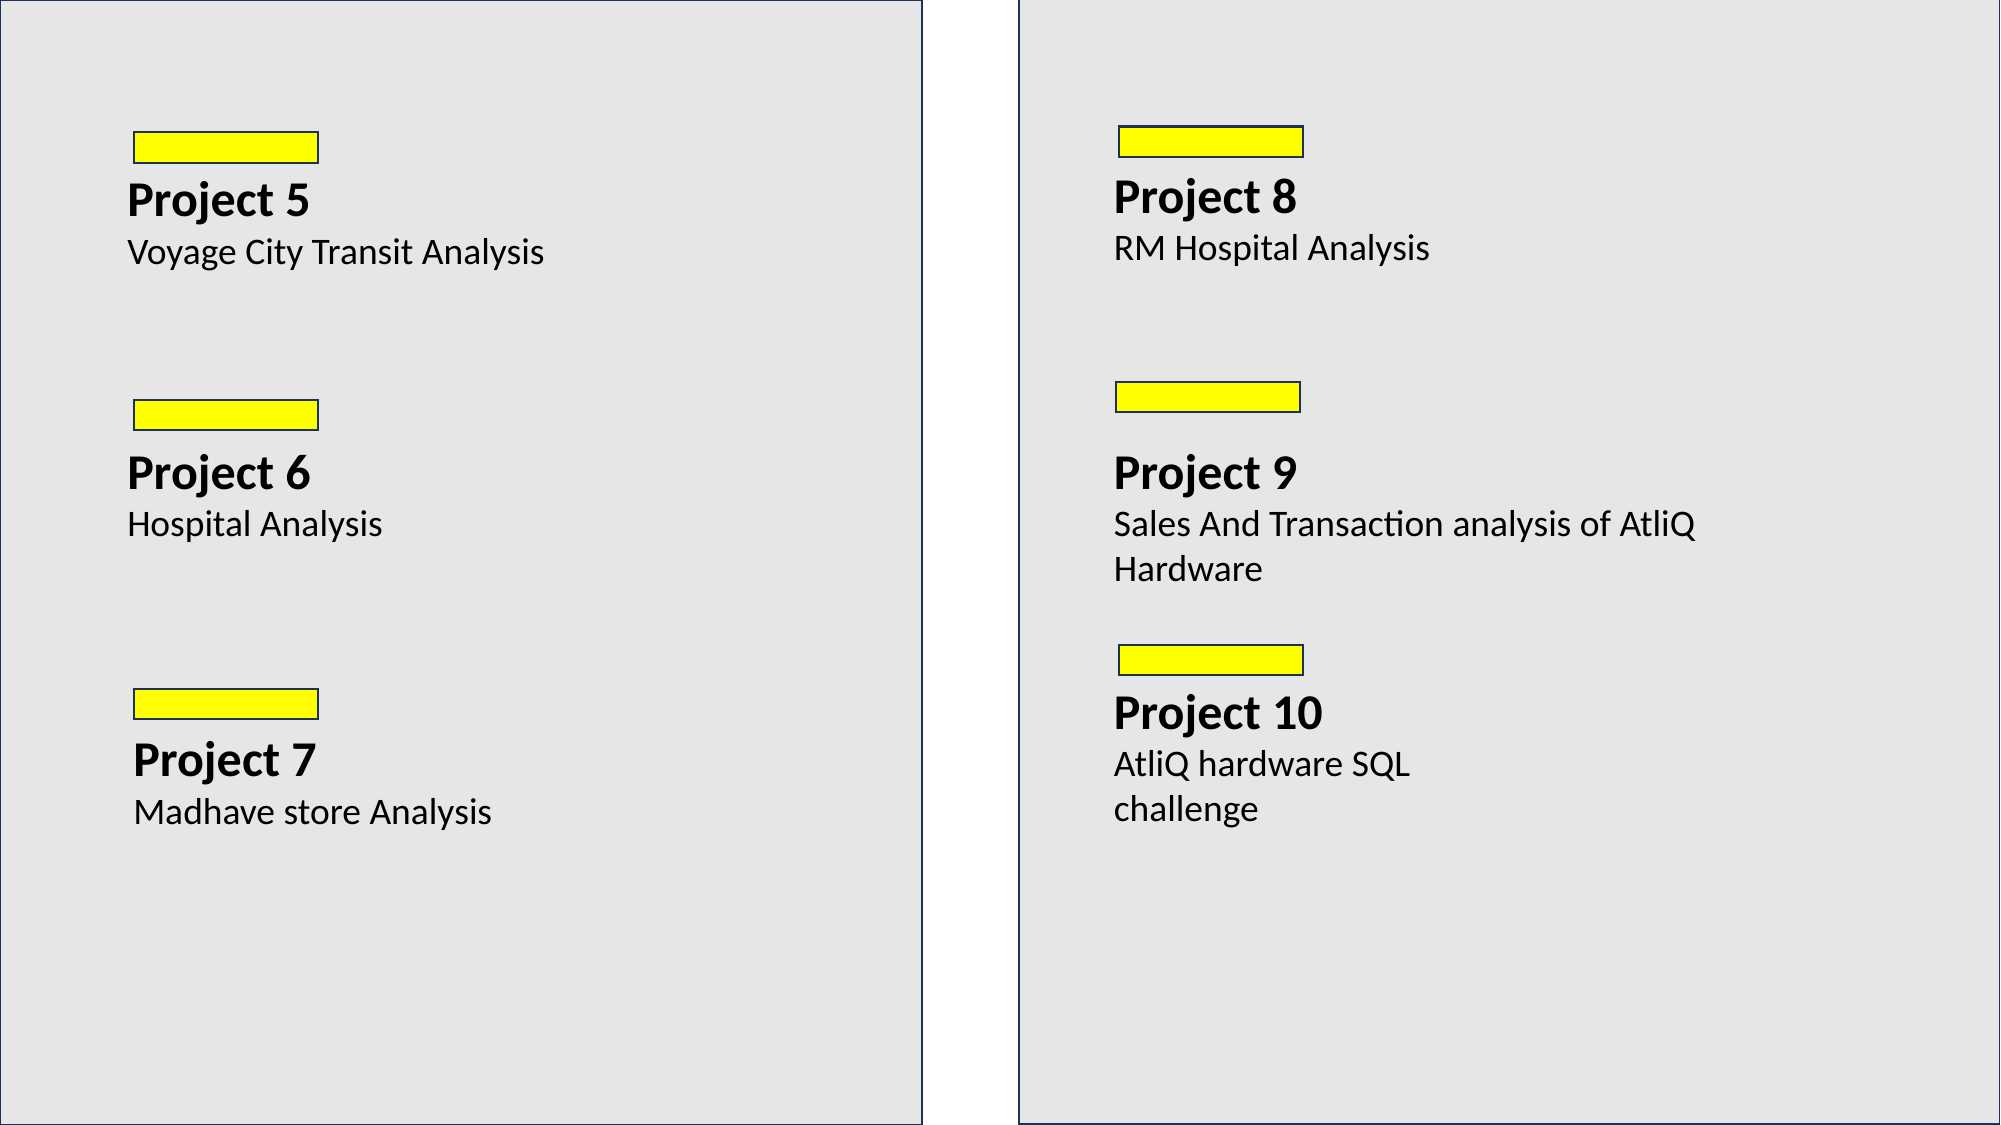

Project 8
RM Hospital Analysis
Project 5
Voyage City Transit Analysis

Project 6
Hospital Analysis

Project 9
Sales And Transaction analysis of AtliQ Hardware

Project 10
AtliQ hardware SQL challenge

Project 7
Madhave store Analysis